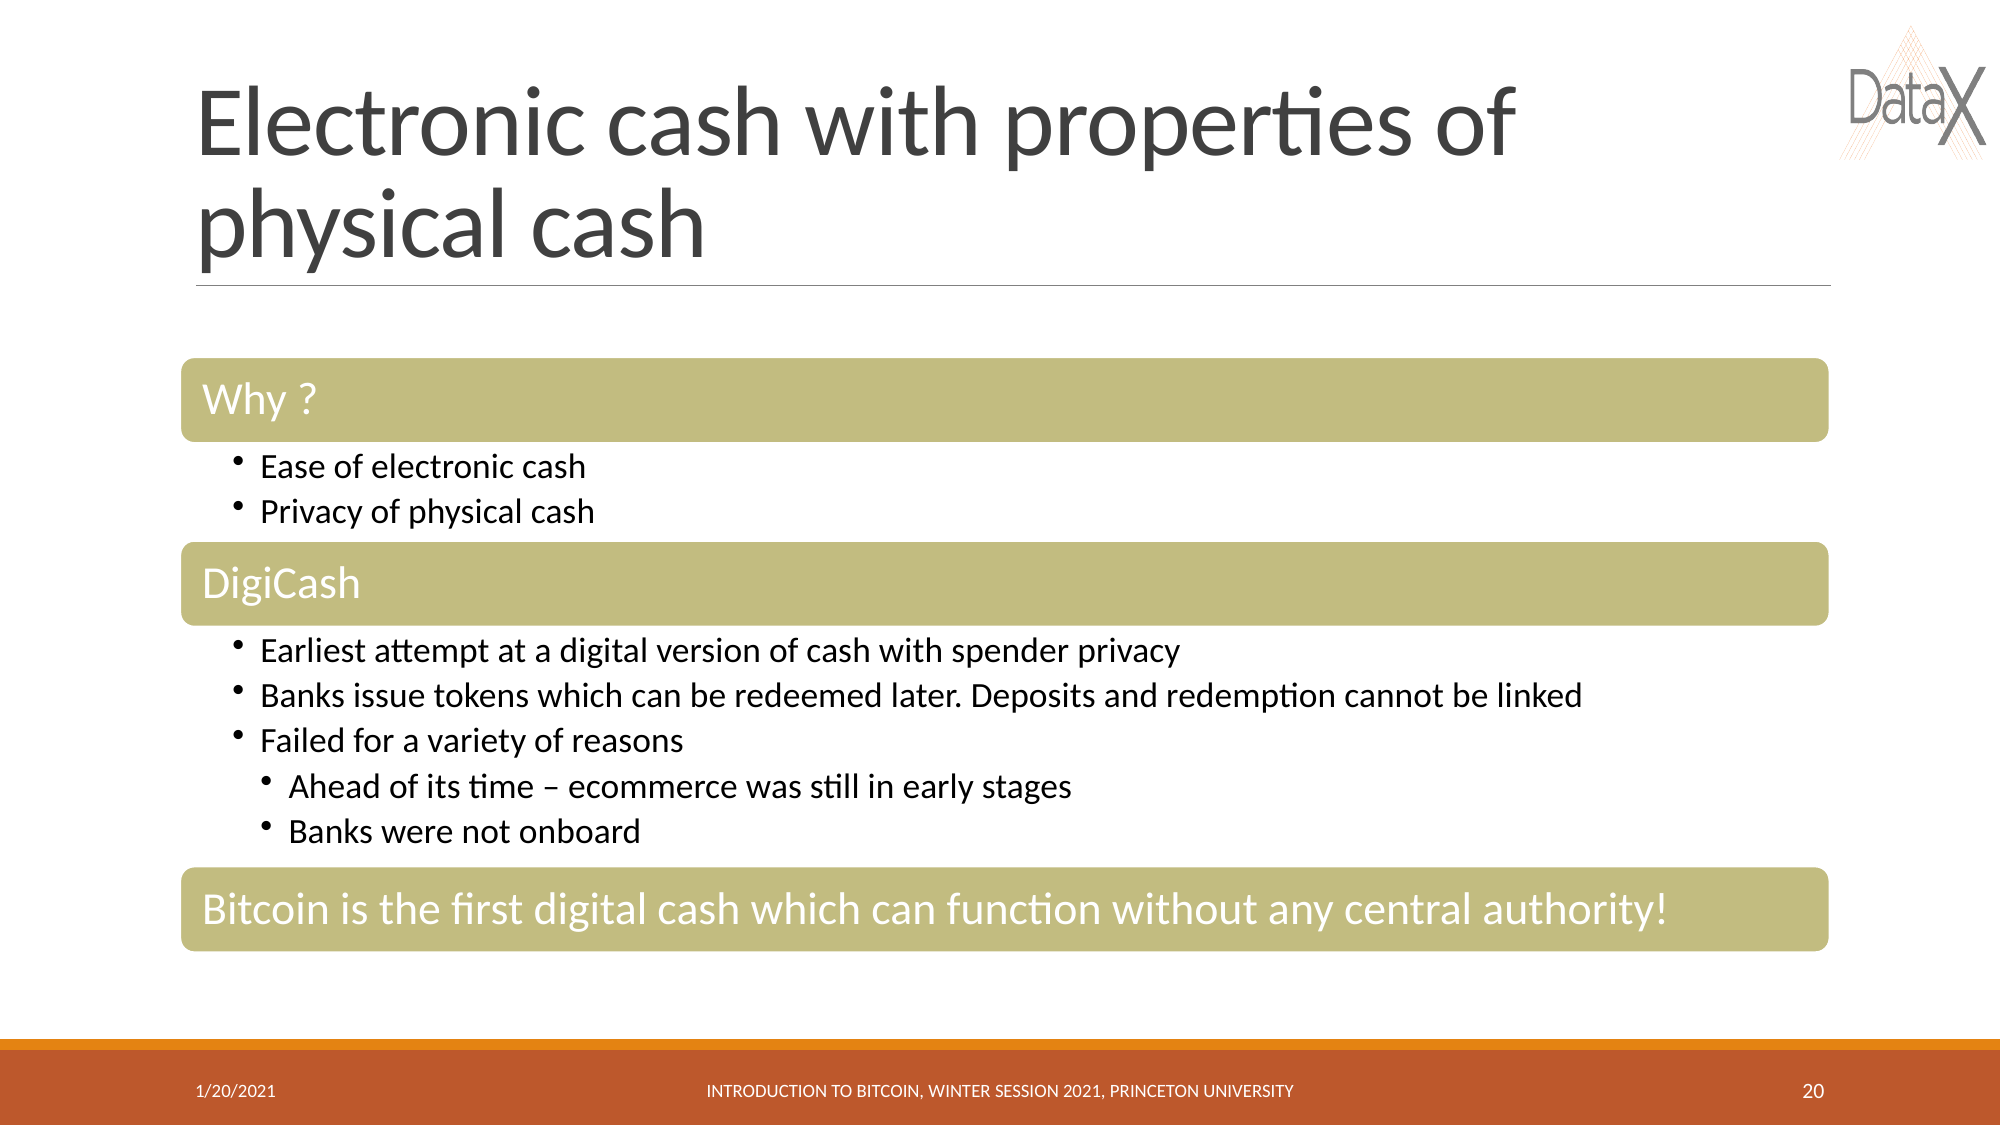

# Electronic cash with properties of physical cash
Why ?
Ease of electronic cash
Privacy of physical cash
DigiCash
Earliest attempt at a digital version of cash with spender privacy
Banks issue tokens which can be redeemed later. Deposits and redemption cannot be linked
Failed for a variety of reasons
Ahead of its time – ecommerce was still in early stages
Banks were not onboard
Bitcoin is the first digital cash which can function without any central authority!
1/20/2021
Introduction to Bitcoin, Winter session 2021, Princeton University
20